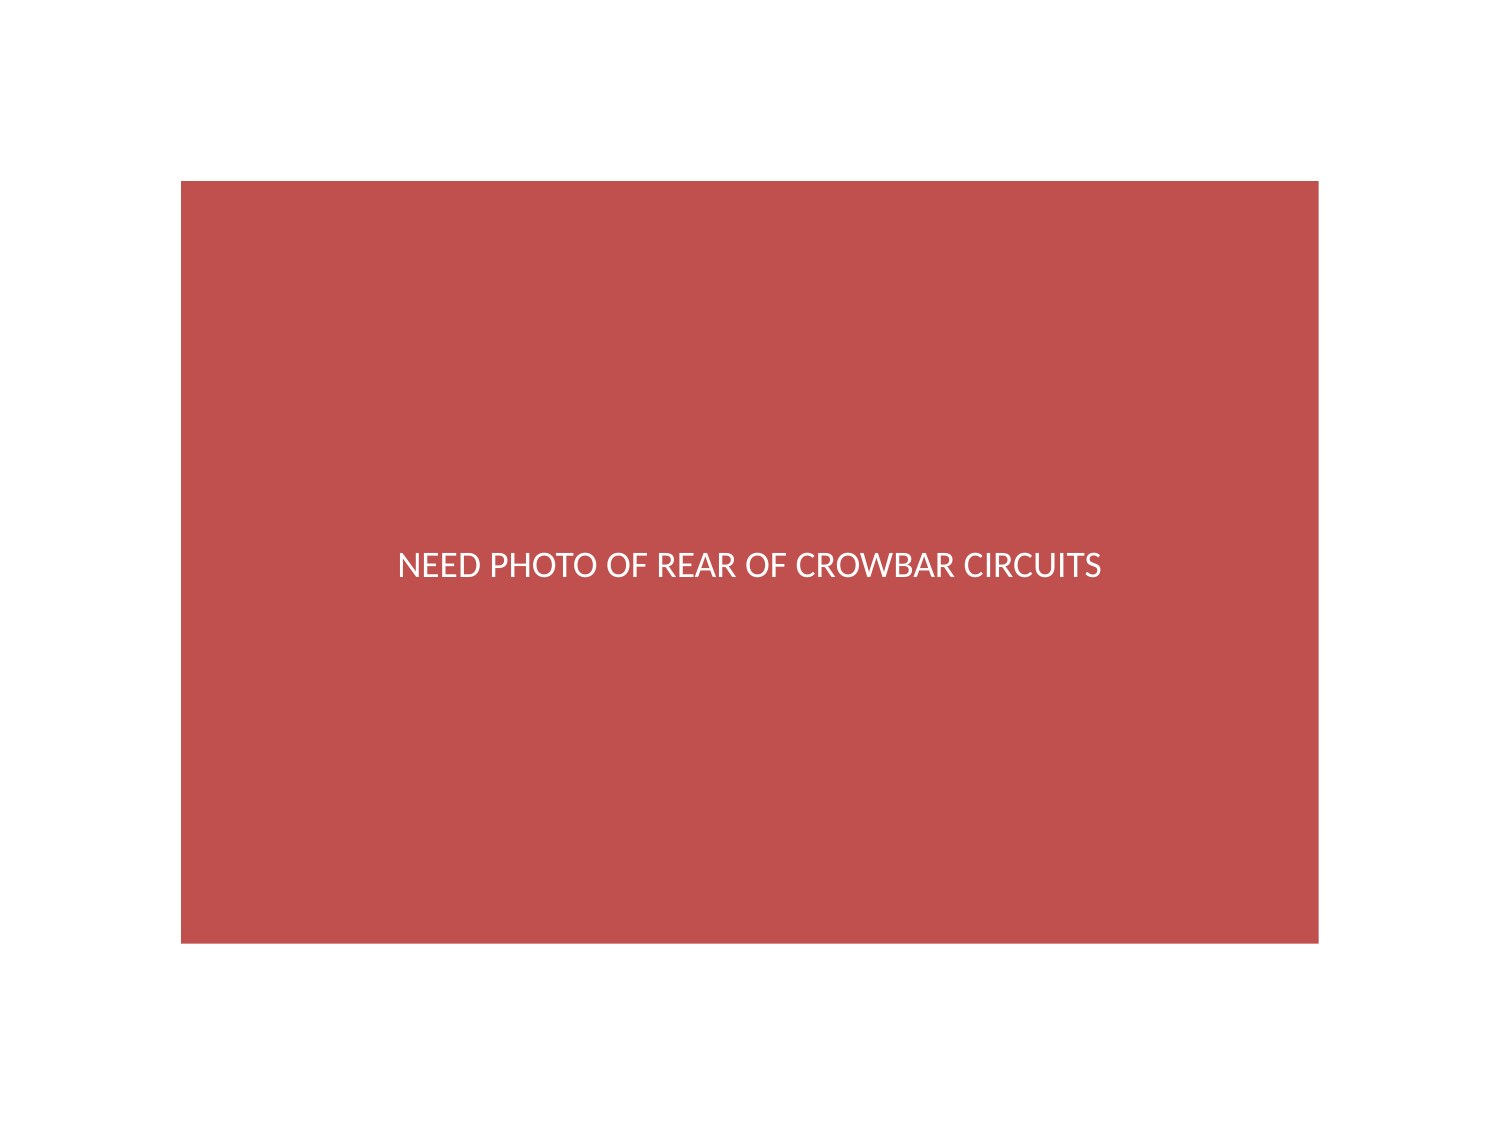

NEED PHOTO OF REAR OF CROWBAR CIRCUITS